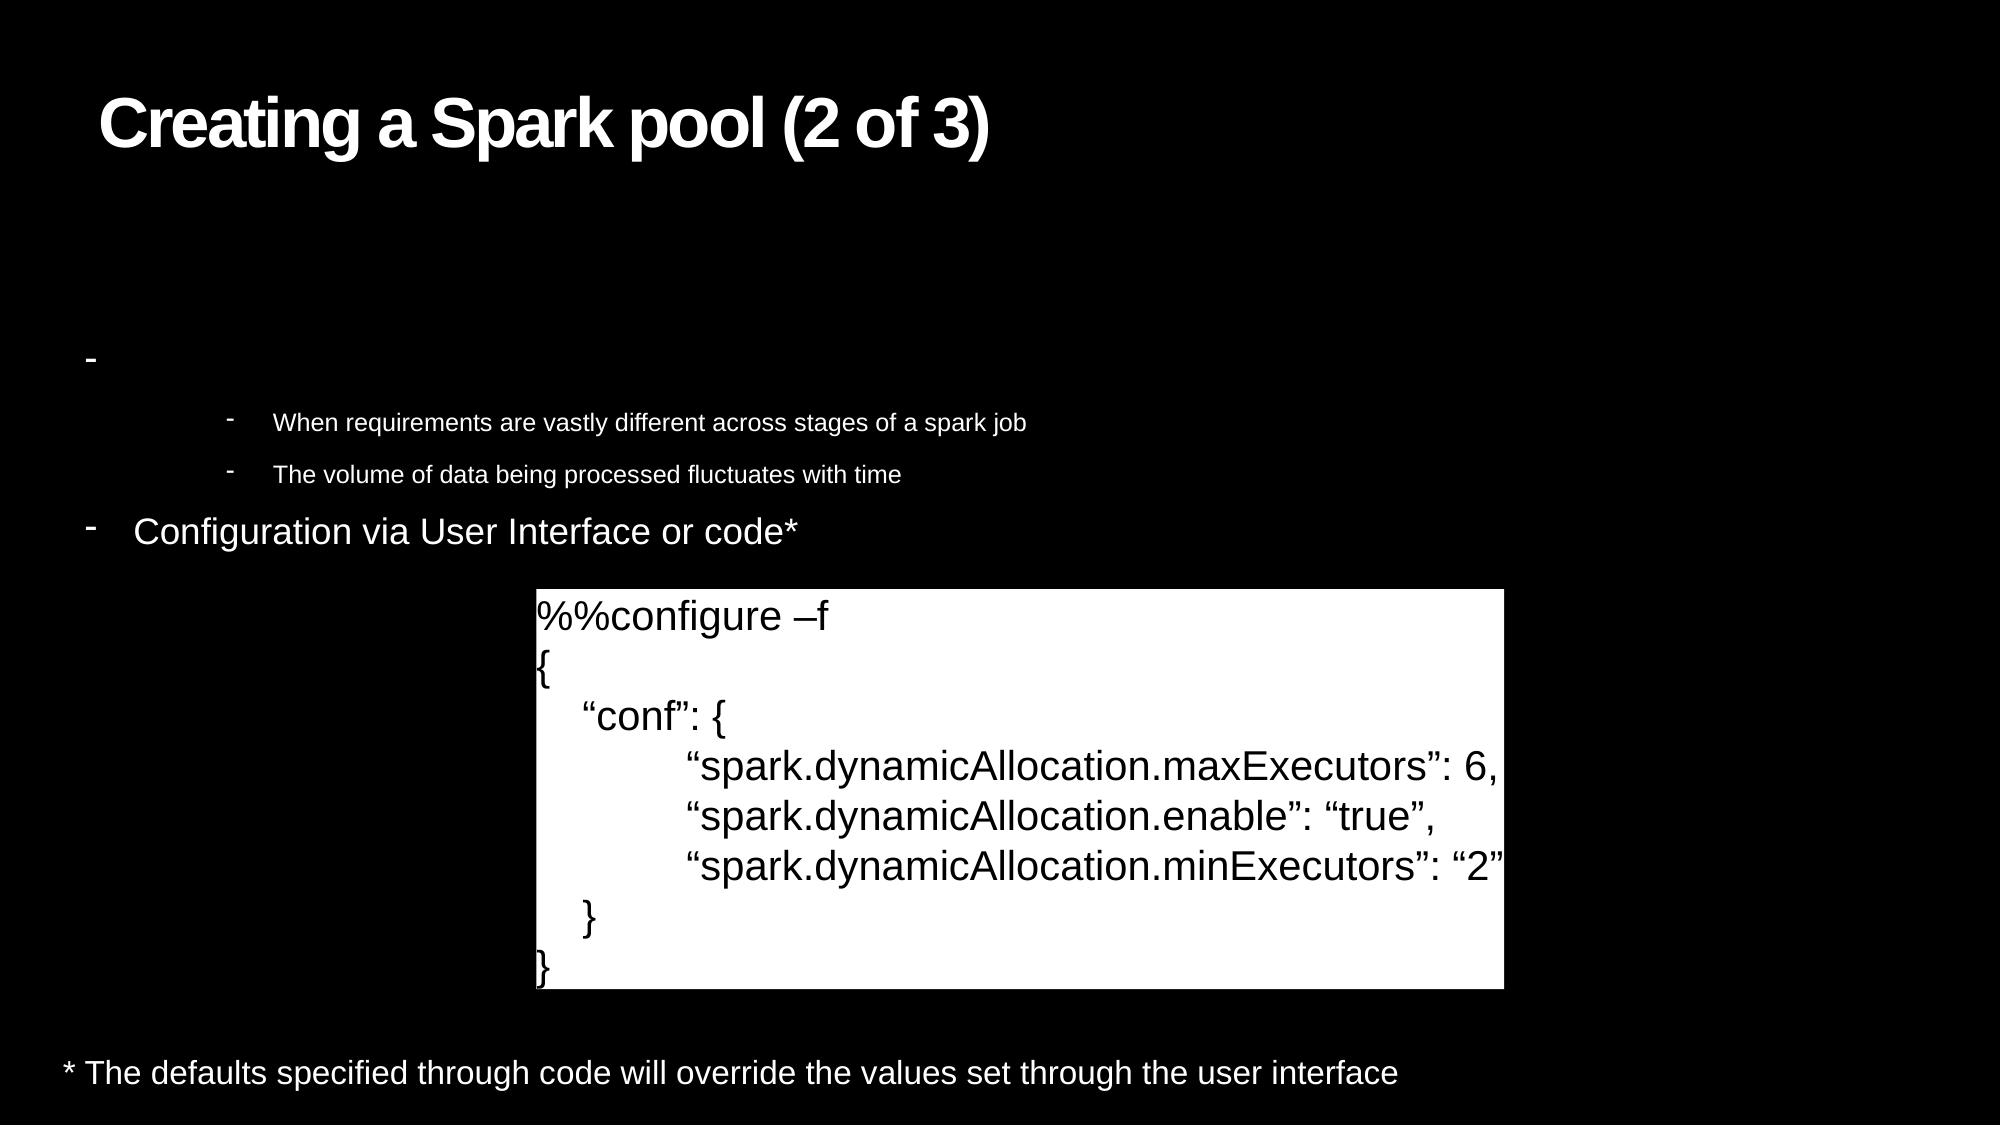

# Creating a Spark pool (2 of 3)
Autoscaling - Dynamic Allocation of Executors (optional)
- Allows a job to scale the number of executors within the min and max executor threshold
More efficiently allocates resources reflective of the job being run
When requirements are vastly different across stages of a spark job
The volume of data being processed fluctuates with time
 Configuration via User Interface or code*

%%configure –f
{
    “conf”: {
	“spark.dynamicAllocation.maxExecutors”: 6,
	“spark.dynamicAllocation.enable”: “true”,
	“spark.dynamicAllocation.minExecutors”: “2”
    }
}
* The defaults specified through code will override the values set through the user interface